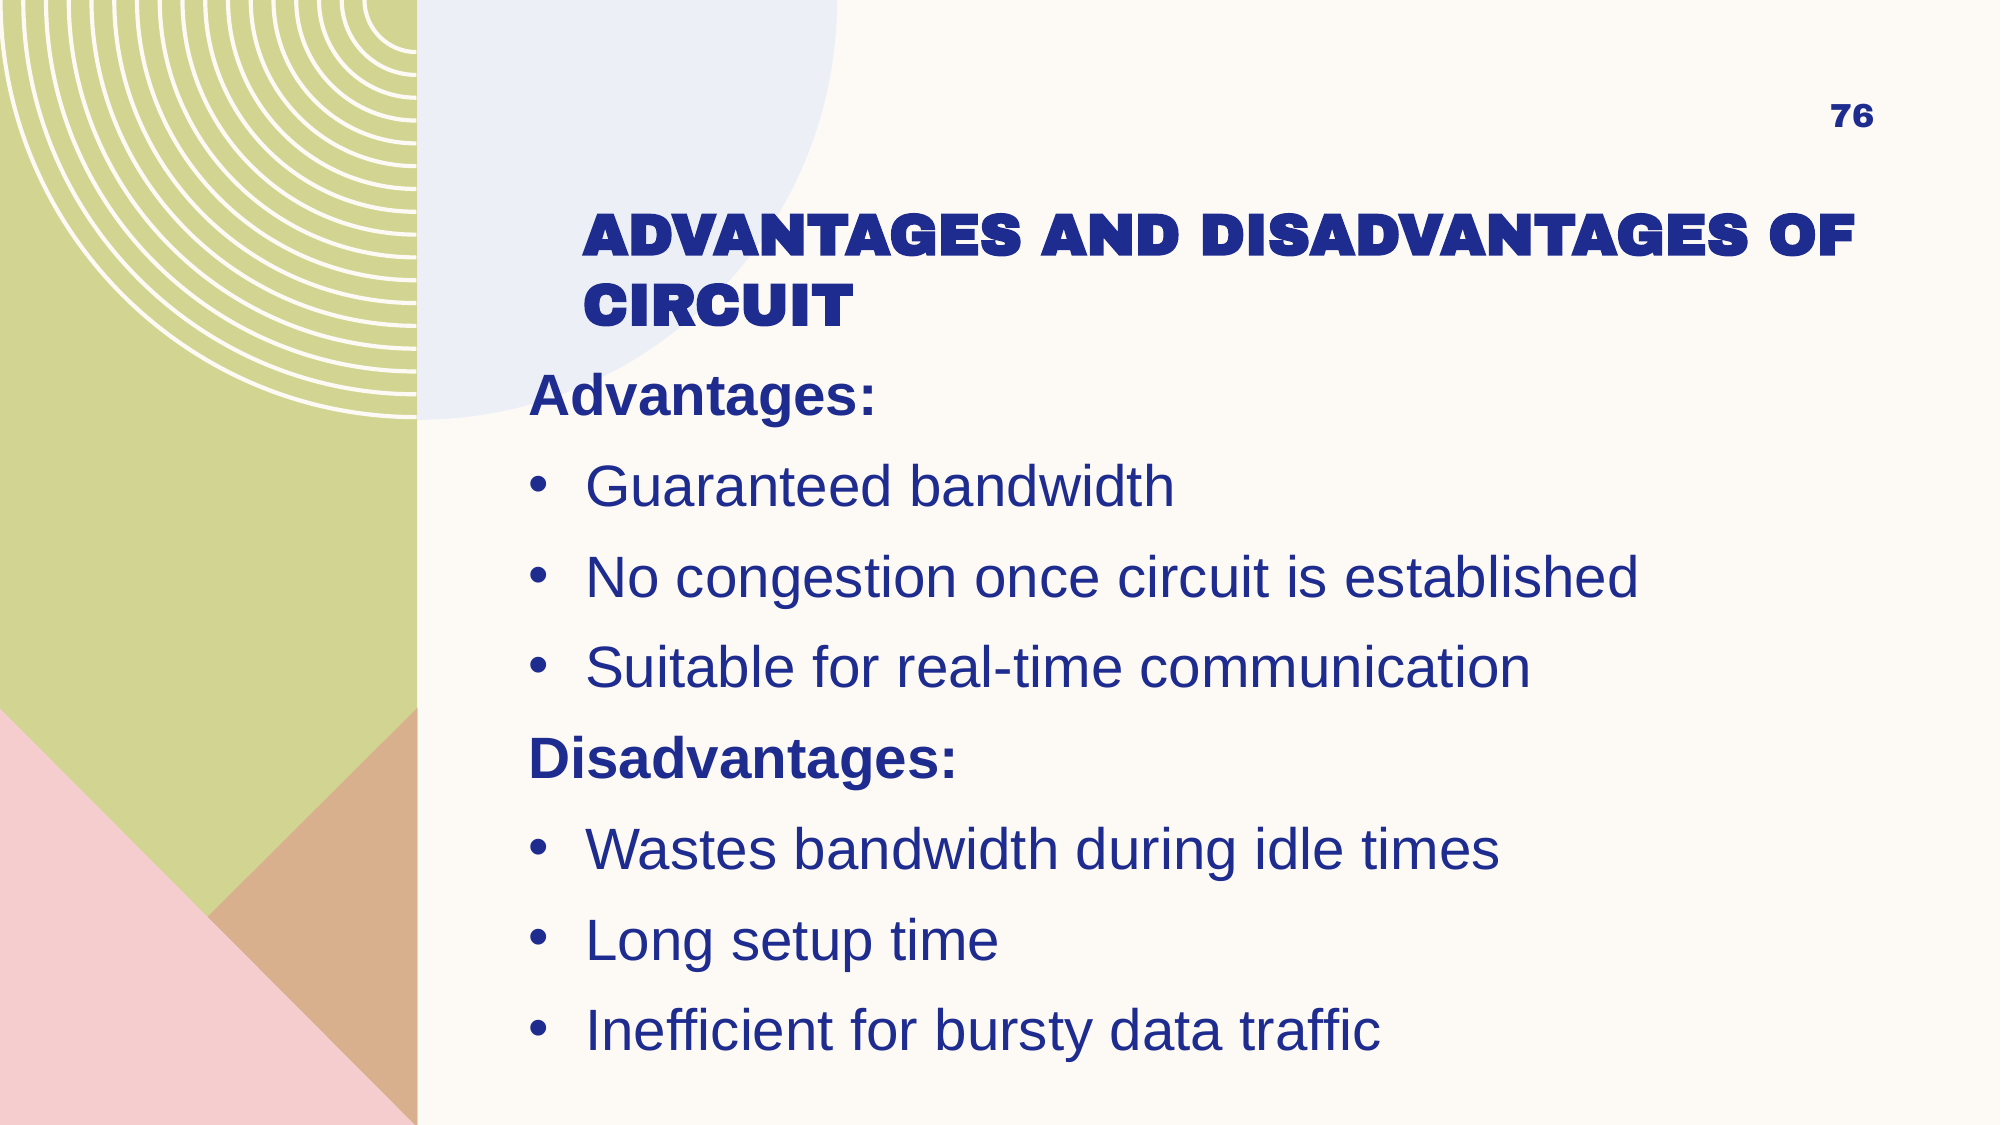

76
# Advantages and Disadvantages of Circuit
Advantages:
Guaranteed bandwidth
No congestion once circuit is established
Suitable for real-time communication
Disadvantages:
Wastes bandwidth during idle times
Long setup time
Inefficient for bursty data traffic